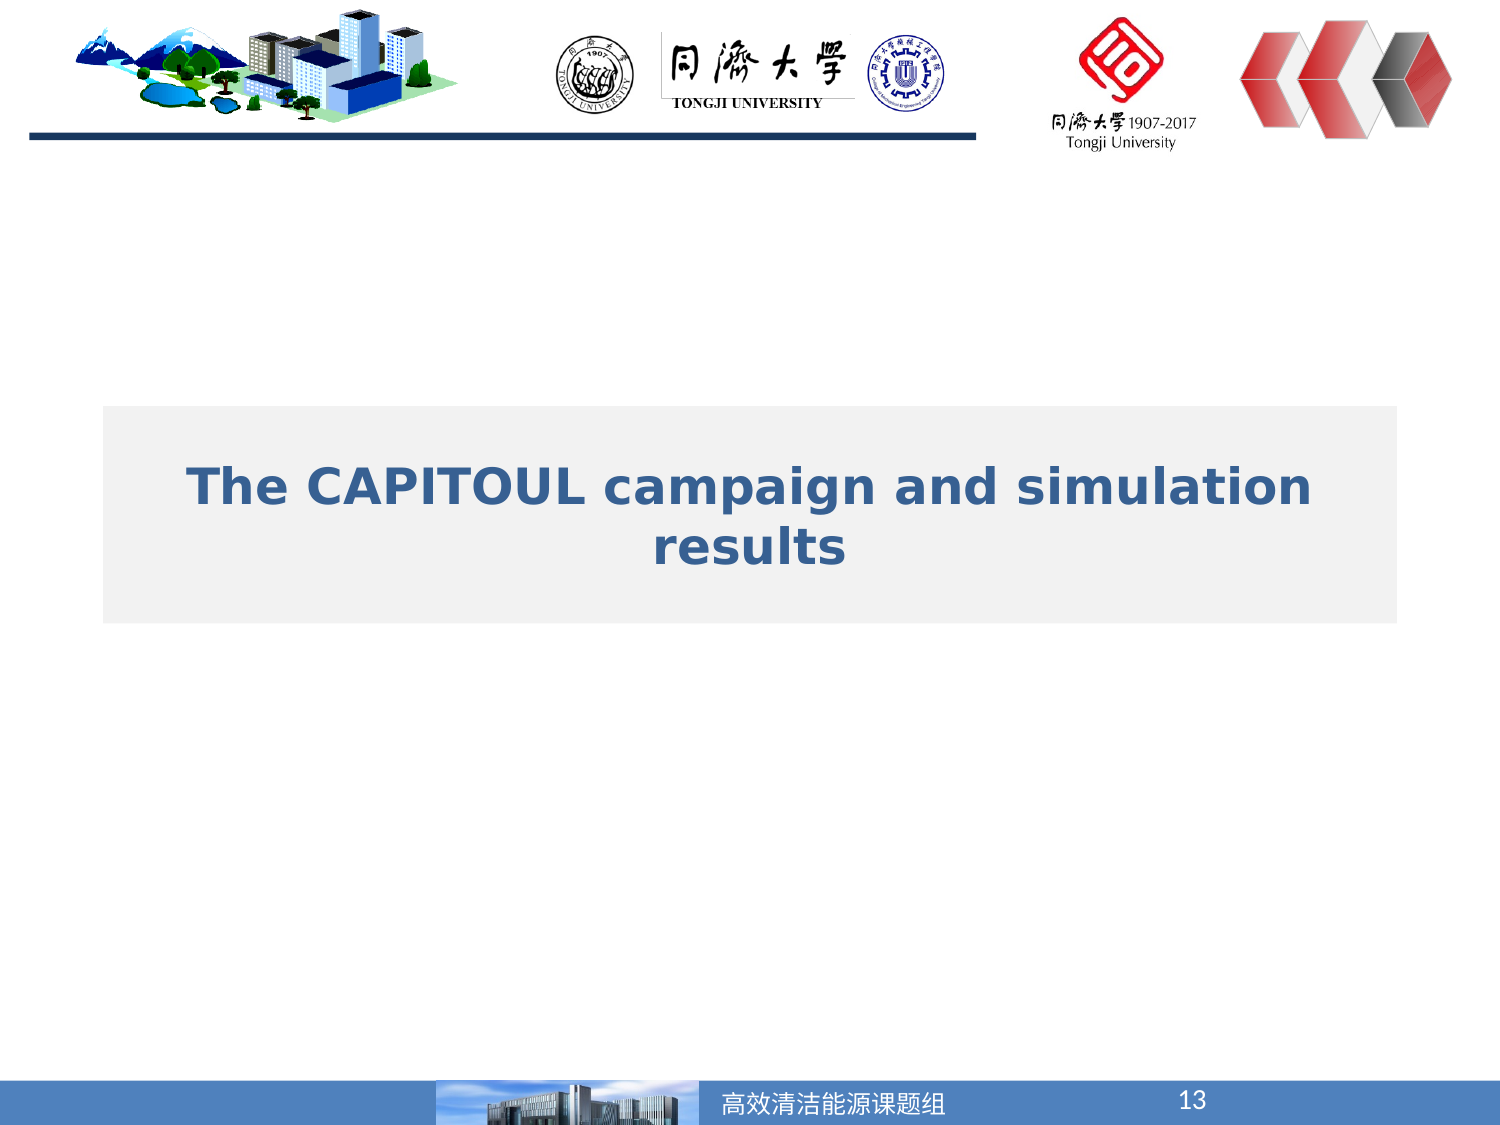

# The CAPITOUL campaign and simulation results
13